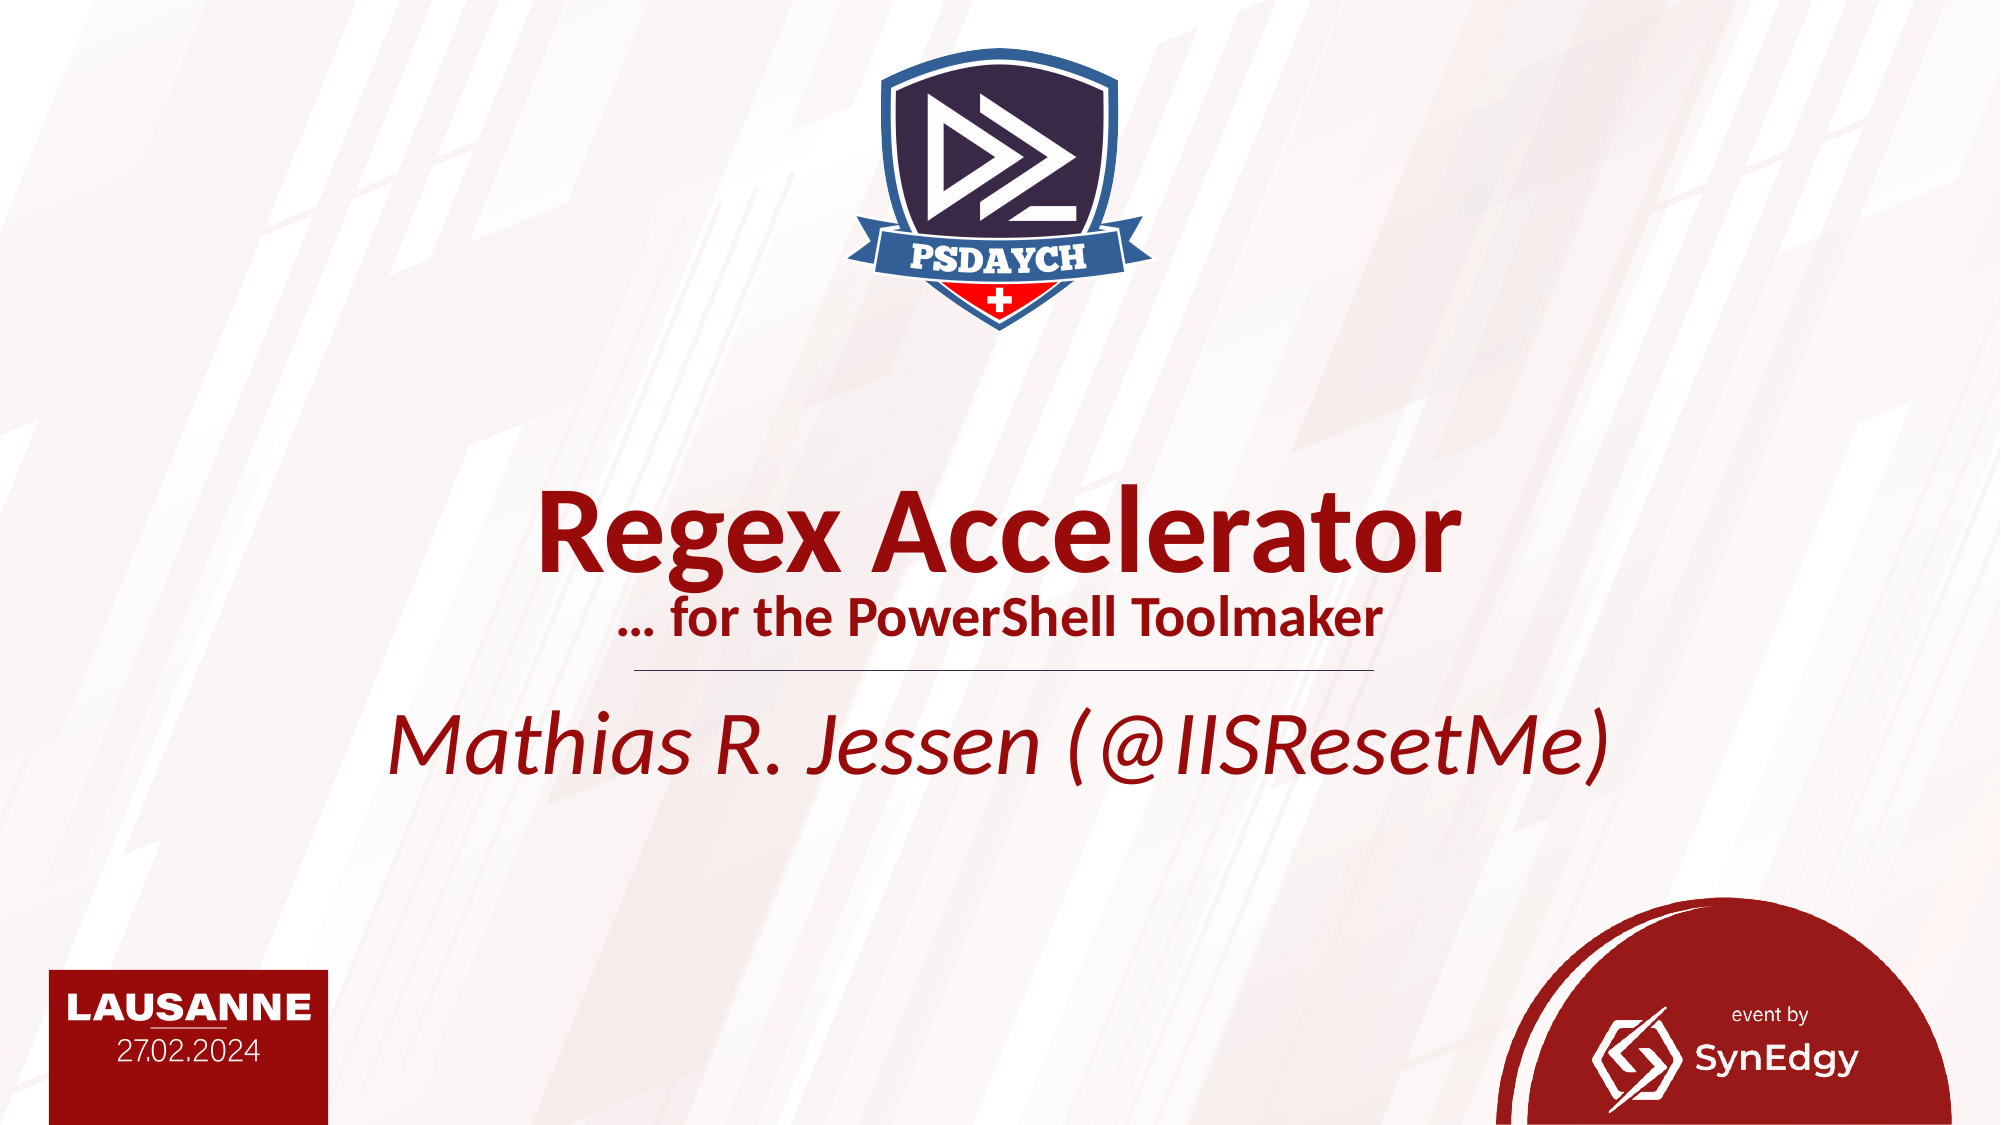

Regex Accelerator
… for the PowerShell Toolmaker
Mathias R. Jessen (@IISResetMe)